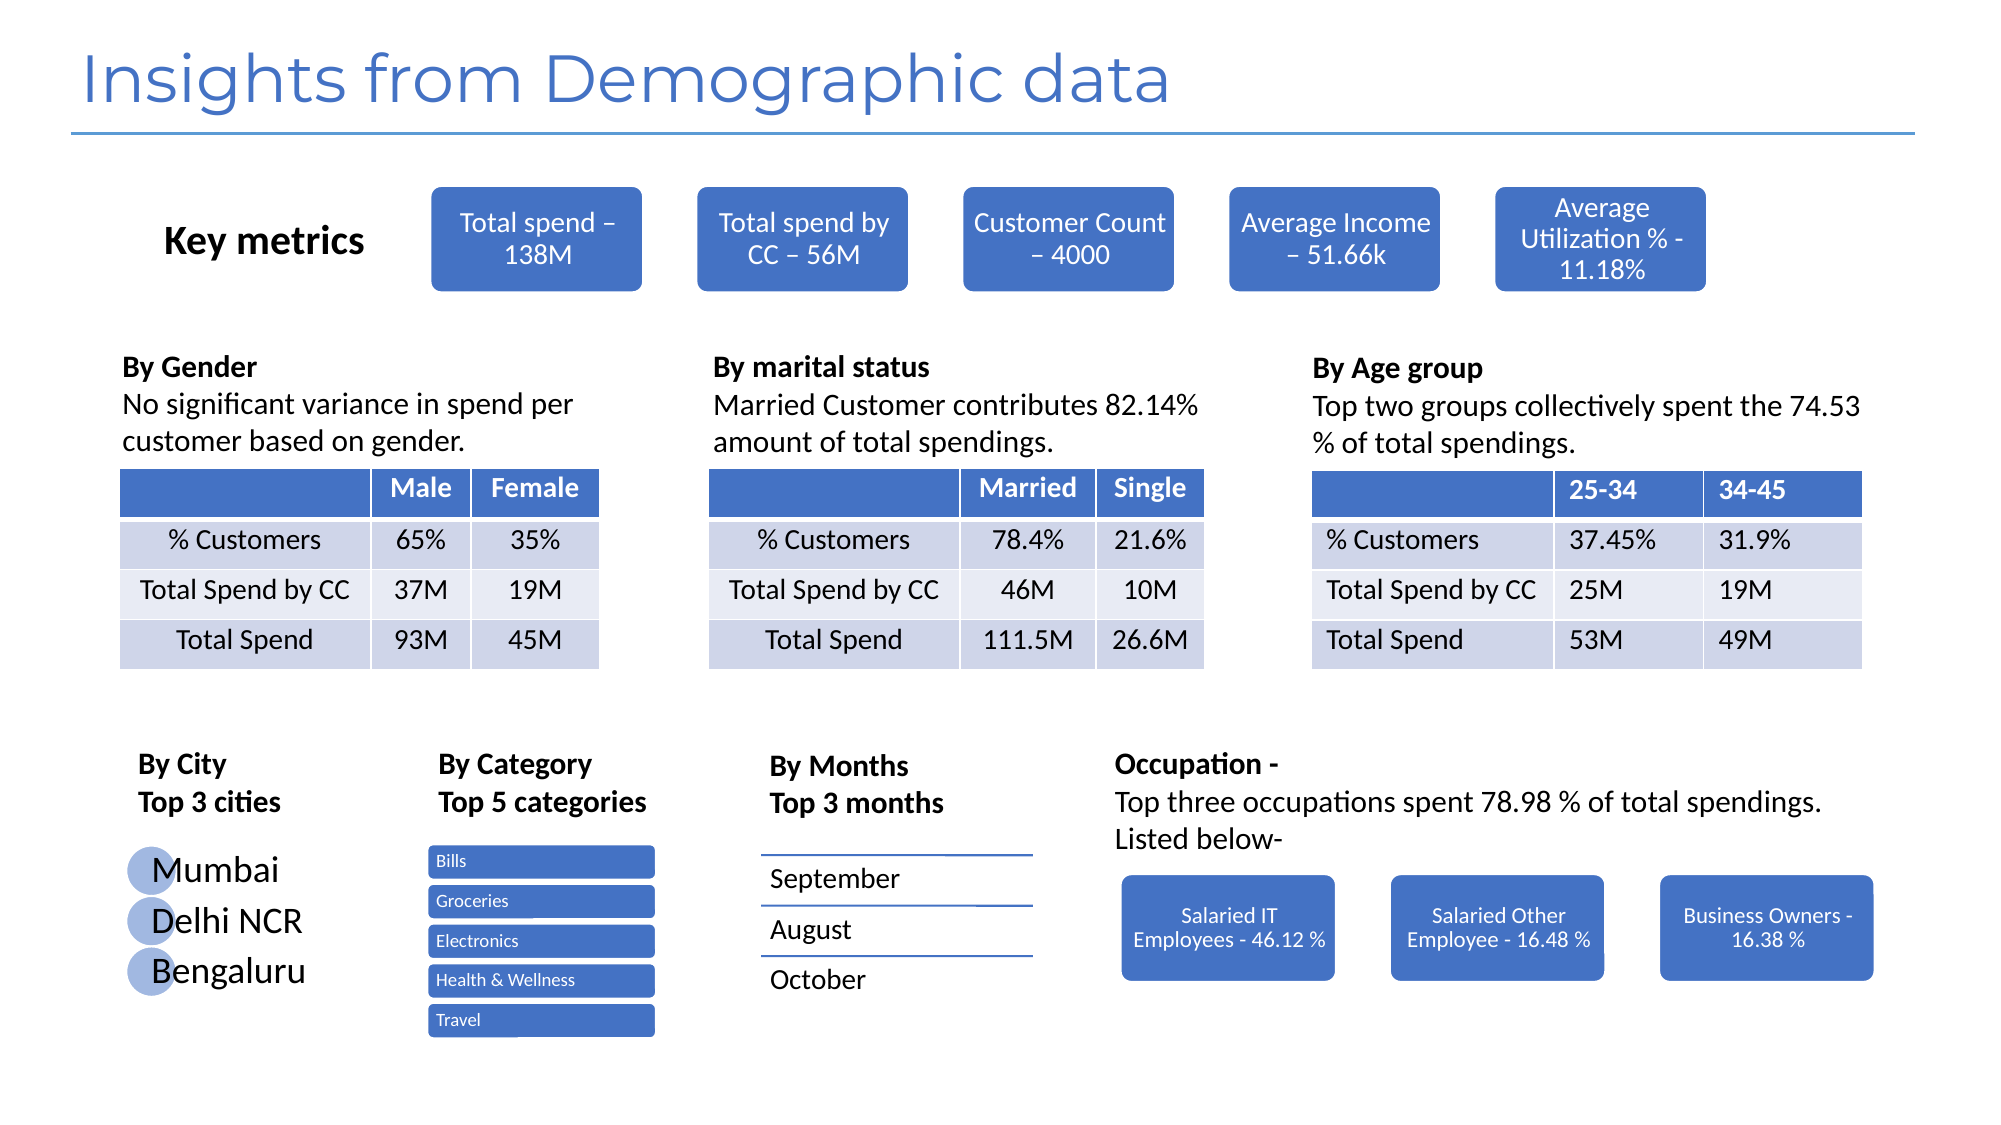

Insights from Demographic data
Total spend – 138M
Total spend by CC – 56M
Customer Count – 4000
Average Income – 51.66k
Average Utilization % - 11.18%
Key metrics
By Gender
No significant variance in spend per customer based on gender.
By marital status
Married Customer contributes 82.14% amount of total spendings.
By Age group
Top two groups collectively spent the 74.53 % of total spendings.
|  | Male | Female |
| --- | --- | --- |
| % Customers | 65% | 35% |
| Total Spend by CC | 37M | 19M |
| Total Spend | 93M | 45M |
|  | Married | Single |
| --- | --- | --- |
| % Customers | 78.4% | 21.6% |
| Total Spend by CC | 46M | 10M |
| Total Spend | 111.5M | 26.6M |
|  | 25-34 | 34-45 |
| --- | --- | --- |
| % Customers | 37.45% | 31.9% |
| Total Spend by CC | 25M | 19M |
| Total Spend | 53M | 49M |
By City
Top 3 cities
By Category
Top 5 categories
Occupation -
Top three occupations spent 78.98 % of total spendings. Listed below-
By Months
Top 3 months
Bills
Groceries
Electronics
Health & Wellness
Travel
Mumbai
Delhi NCR
Bengaluru
September
August
October
Salaried IT Employees - 46.12 %
Salaried Other Employee - 16.48 %
Business Owners - 16.38 %